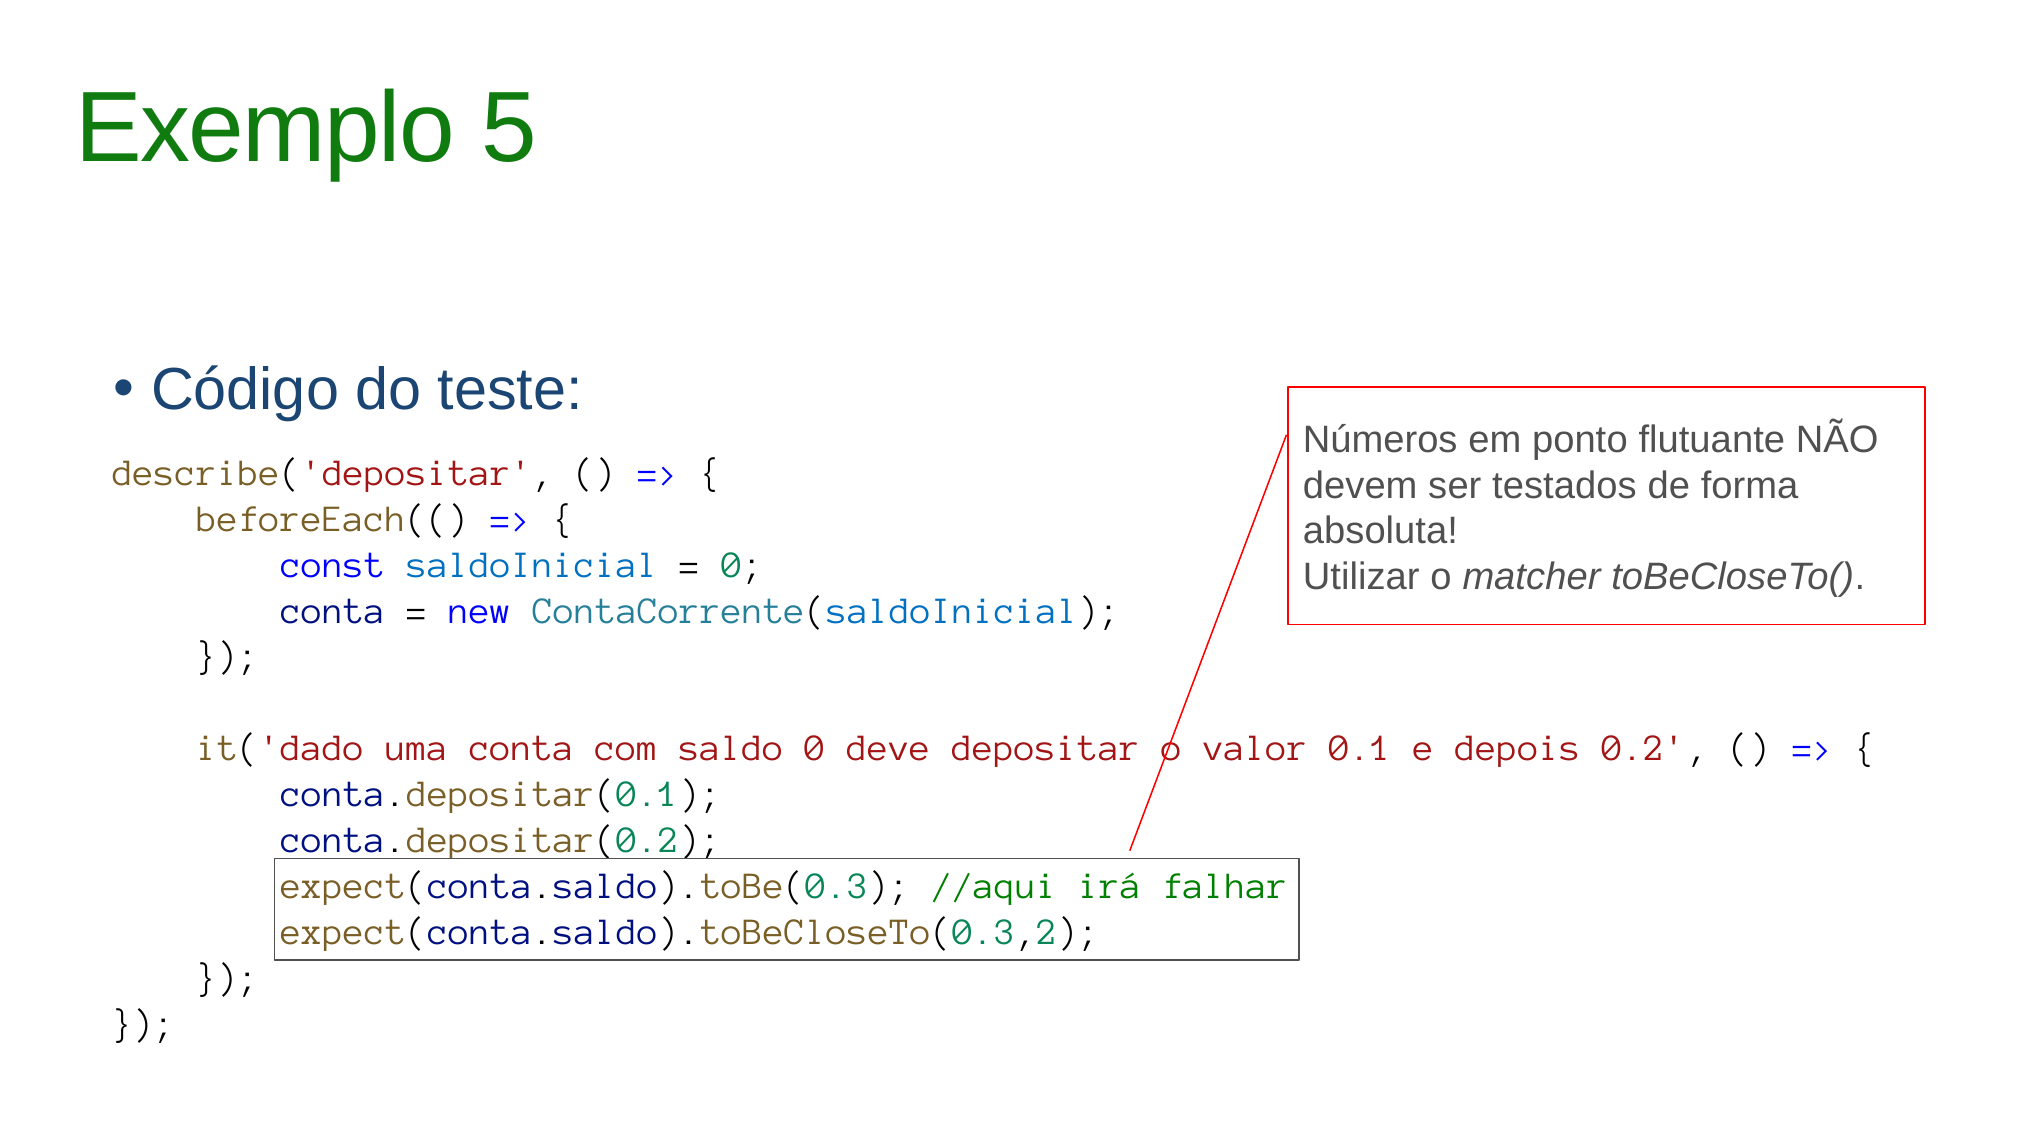

# Exemplo 5
Código do teste:
Números em ponto flutuante NÃO devem ser testados de forma absoluta!
Utilizar o matcher toBeCloseTo().
describe('depositar', () => {
    beforeEach(() => {
        const saldoInicial = 0;
        conta = new ContaCorrente(saldoInicial);
    });

    it('dado uma conta com saldo 0 deve depositar o valor 0.1 e depois 0.2', () => {
        conta.depositar(0.1);
        conta.depositar(0.2);
        expect(conta.saldo).toBe(0.3); //aqui irá falhar
        expect(conta.saldo).toBeCloseTo(0.3,2);
    });
});